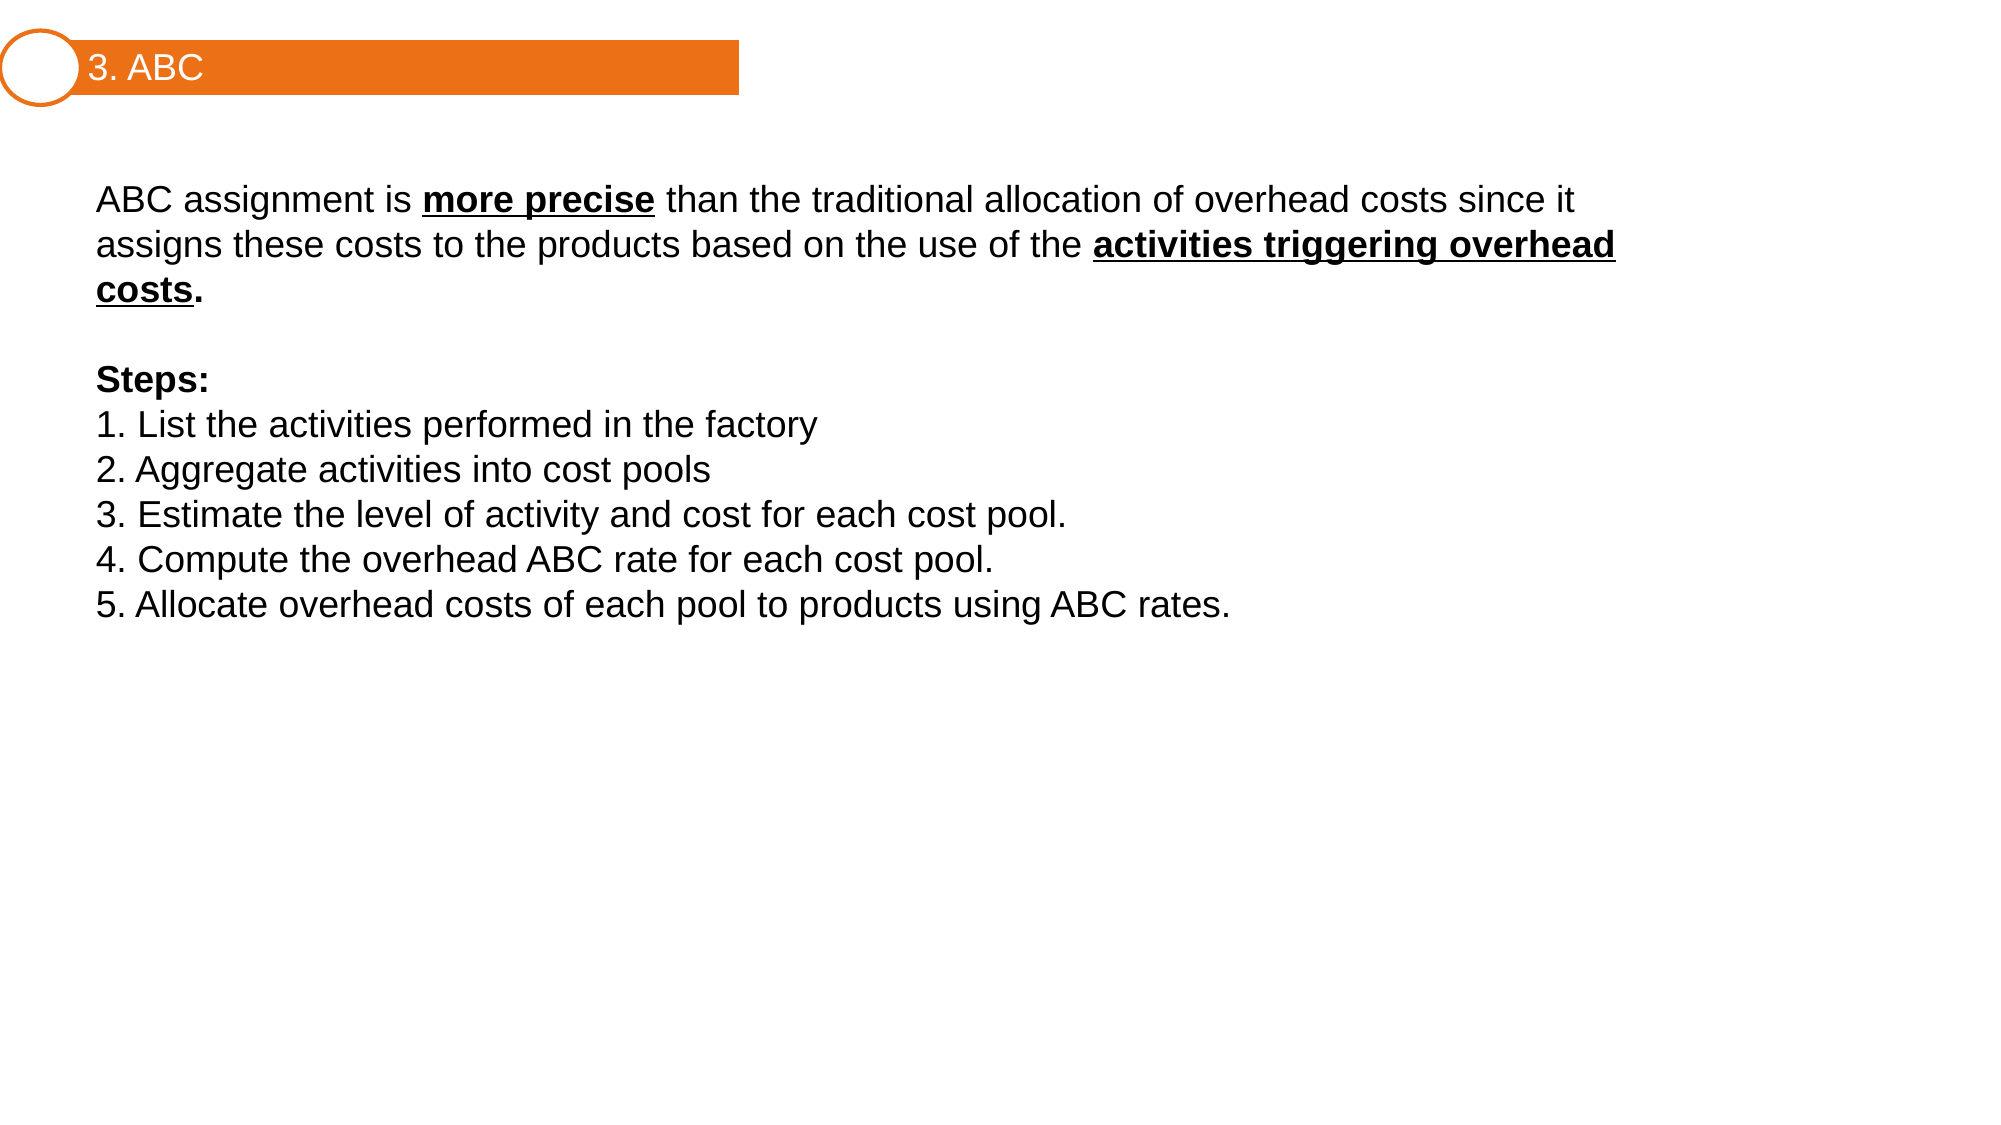

3. ABC

1. Cost Behavior Patterns and Assignment

2. Traditional Full Costing
ABC assignment is more precise than the traditional allocation of overhead costs since it assigns these costs to the products based on the use of the activities triggering overhead costs.

Steps:
1. List the activities performed in the factory
2. Aggregate activities into cost pools
3. Estimate the level of activity and cost for each cost pool.
4. Compute the overhead ABC rate for each cost pool.
5. Allocate overhead costs of each pool to products using ABC rates.